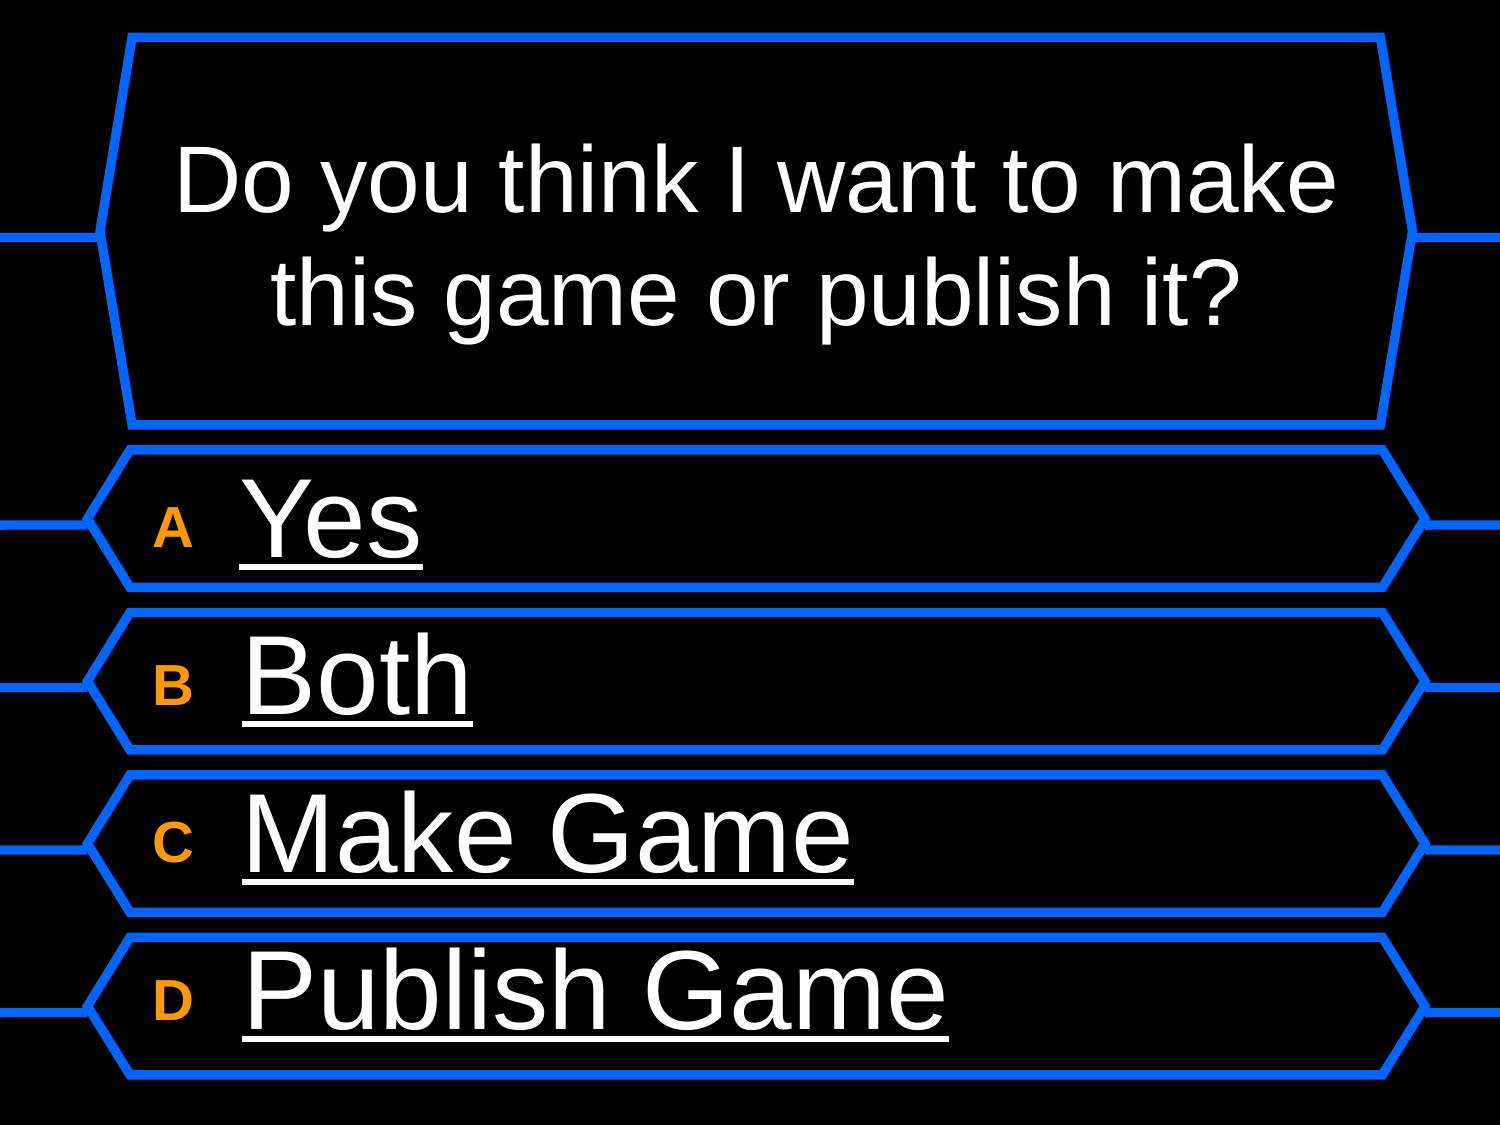

# Do you think I want to make this game or publish it?

A  Yes
B  Both
C  Make Game
D   Publish Game